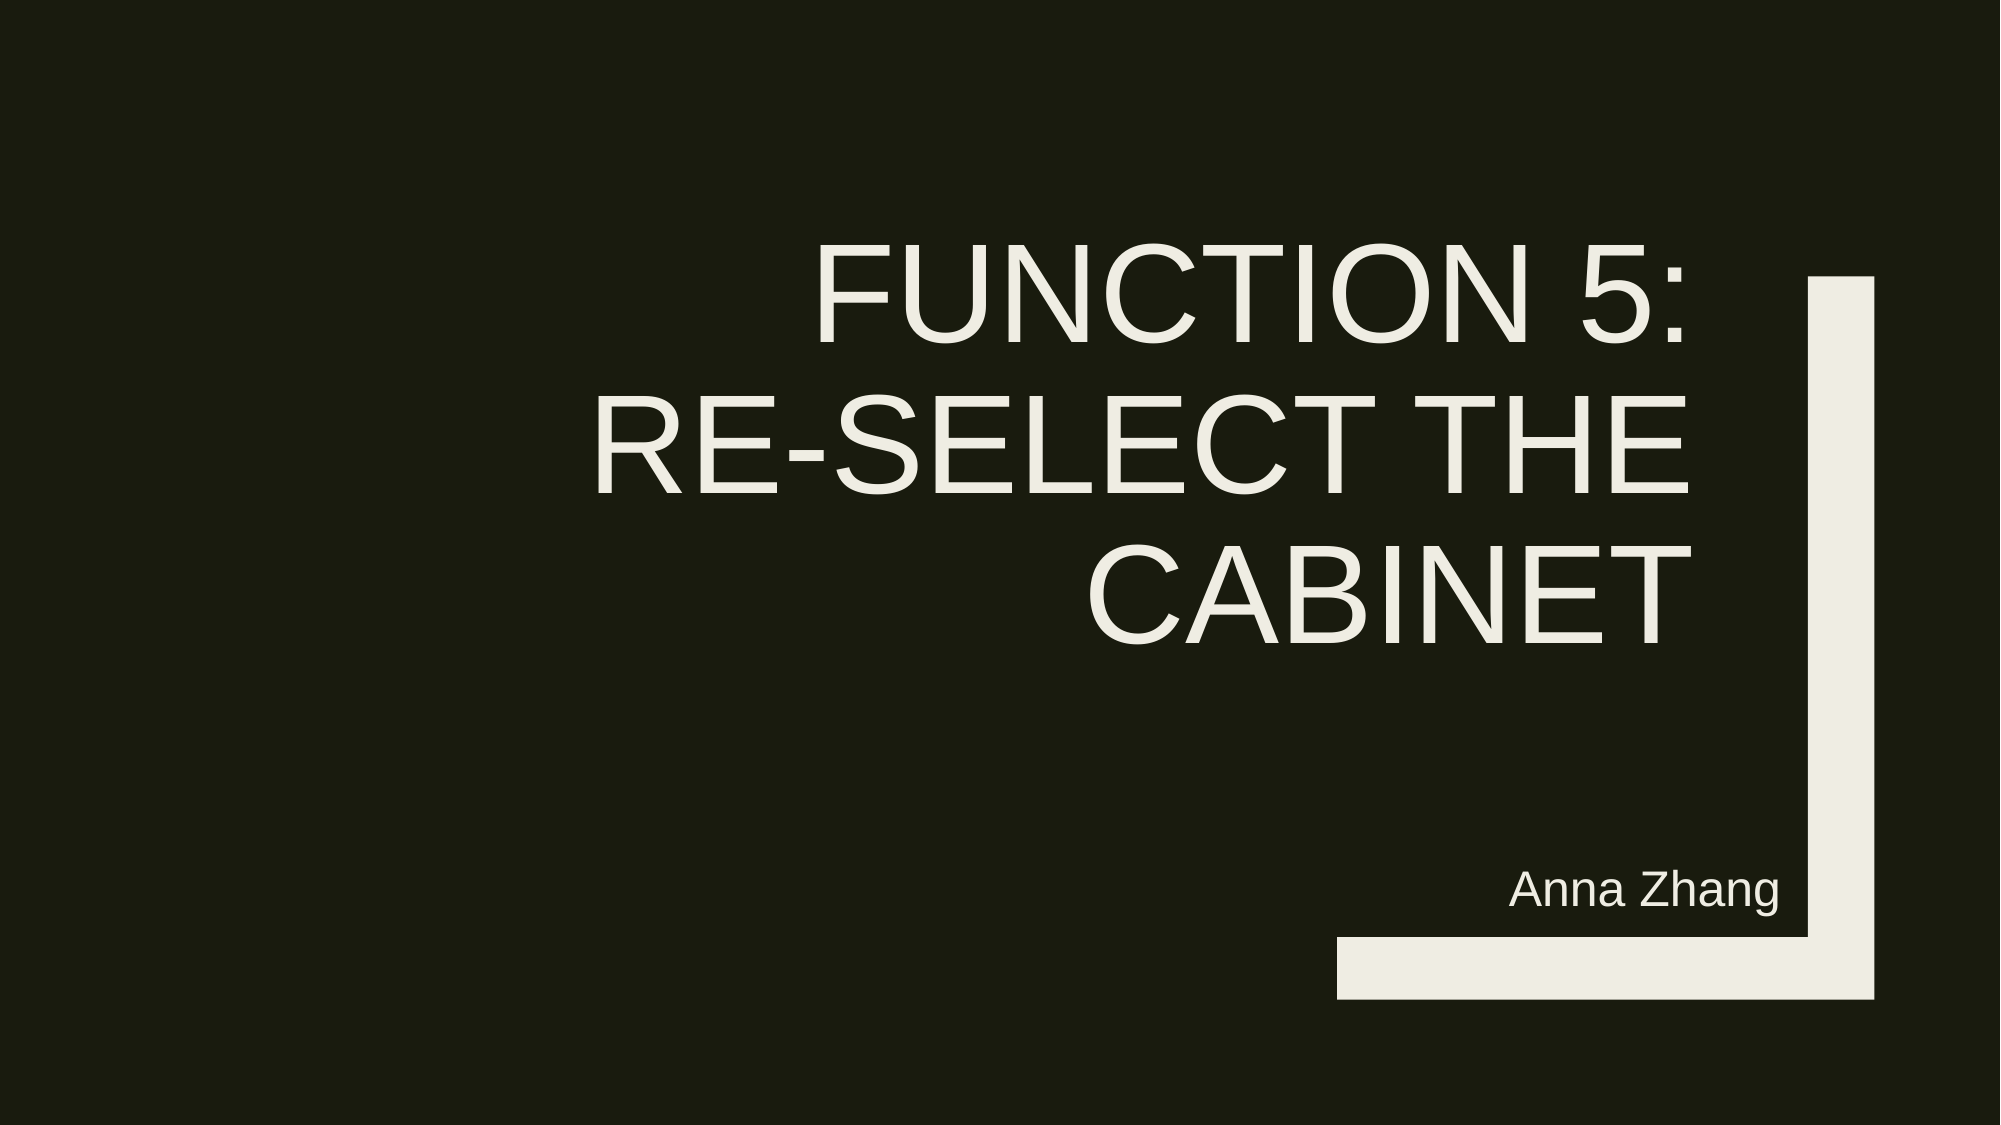

# Function 5: Re-select the cabinet
Anna Zhang